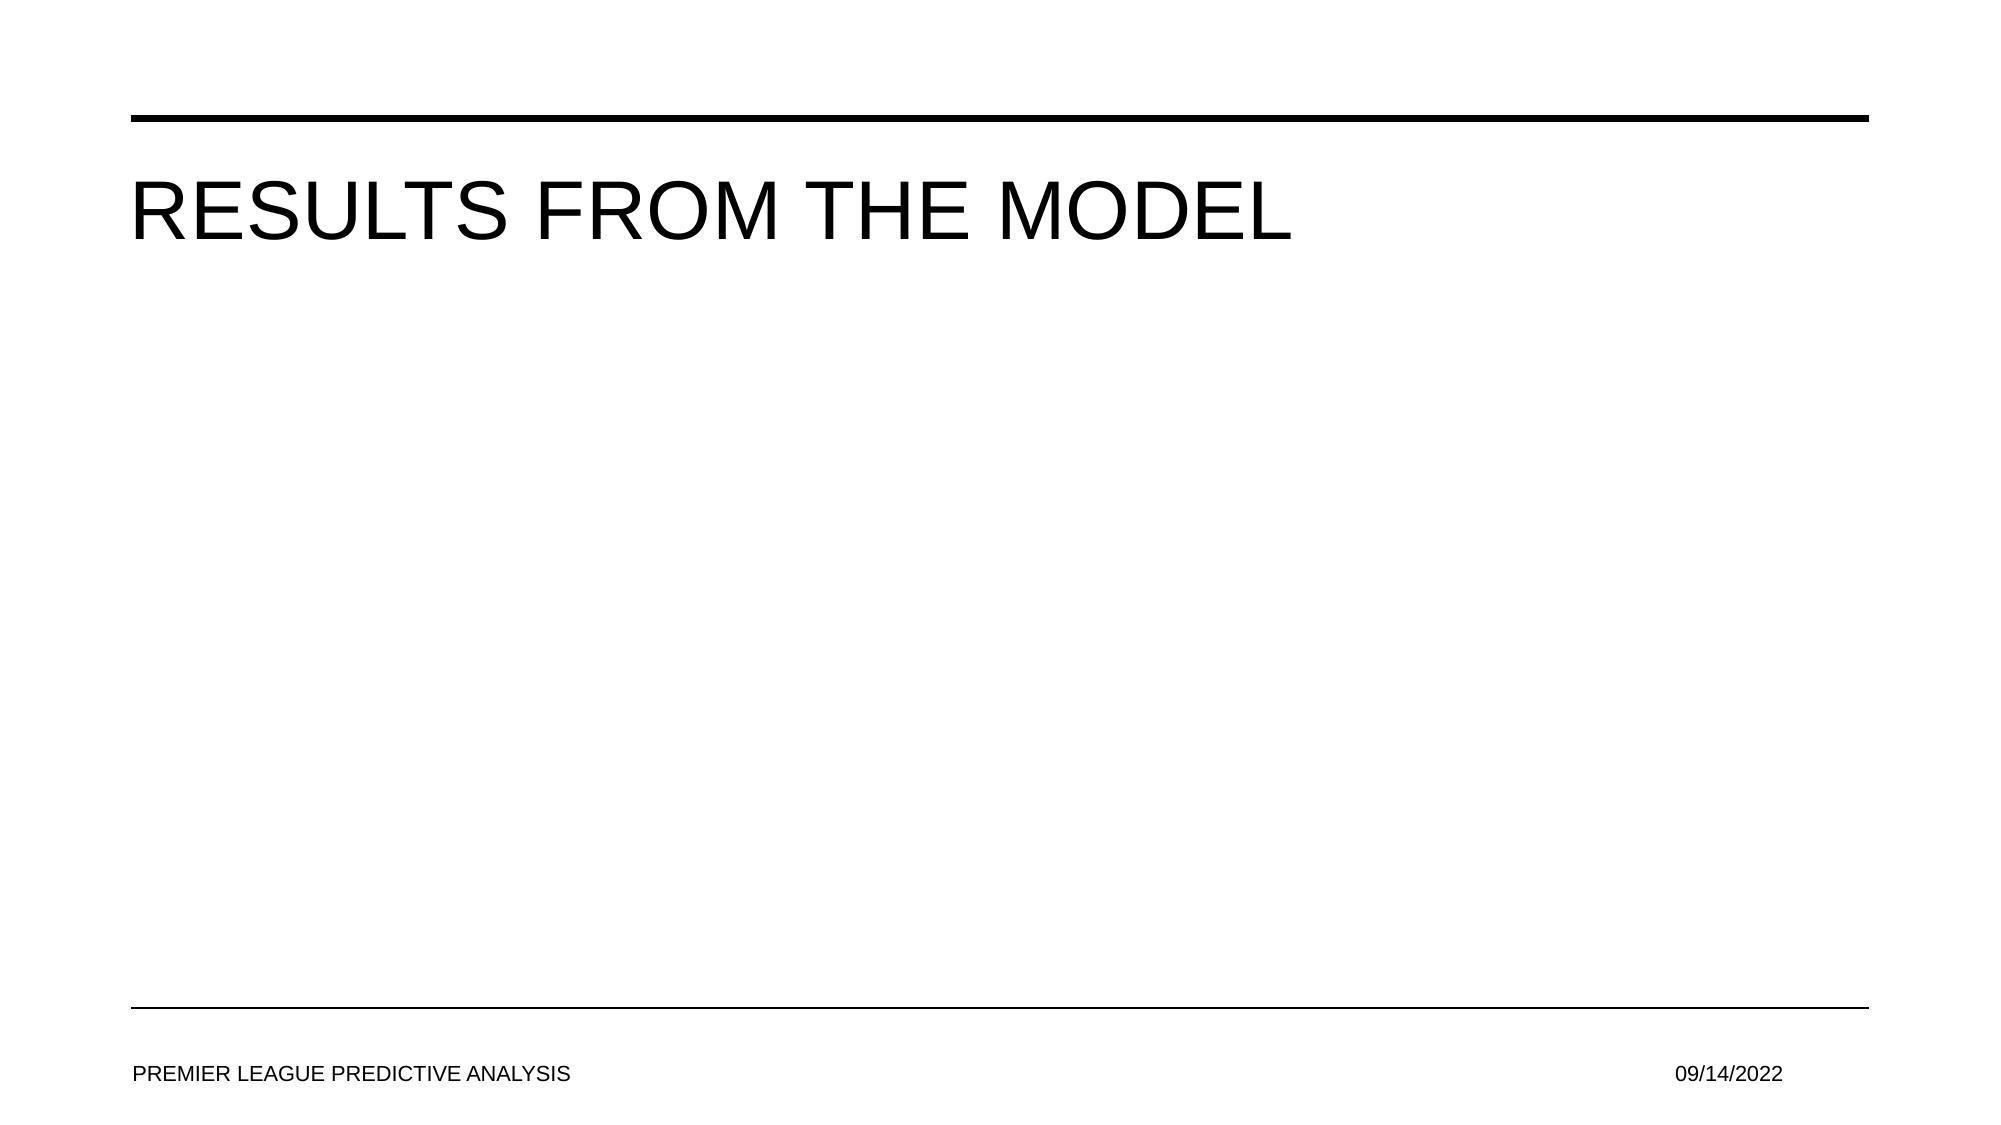

# Results from the model

PREMIER LEAGUE PREDICTIVE ANALYSIS
09/14/2022